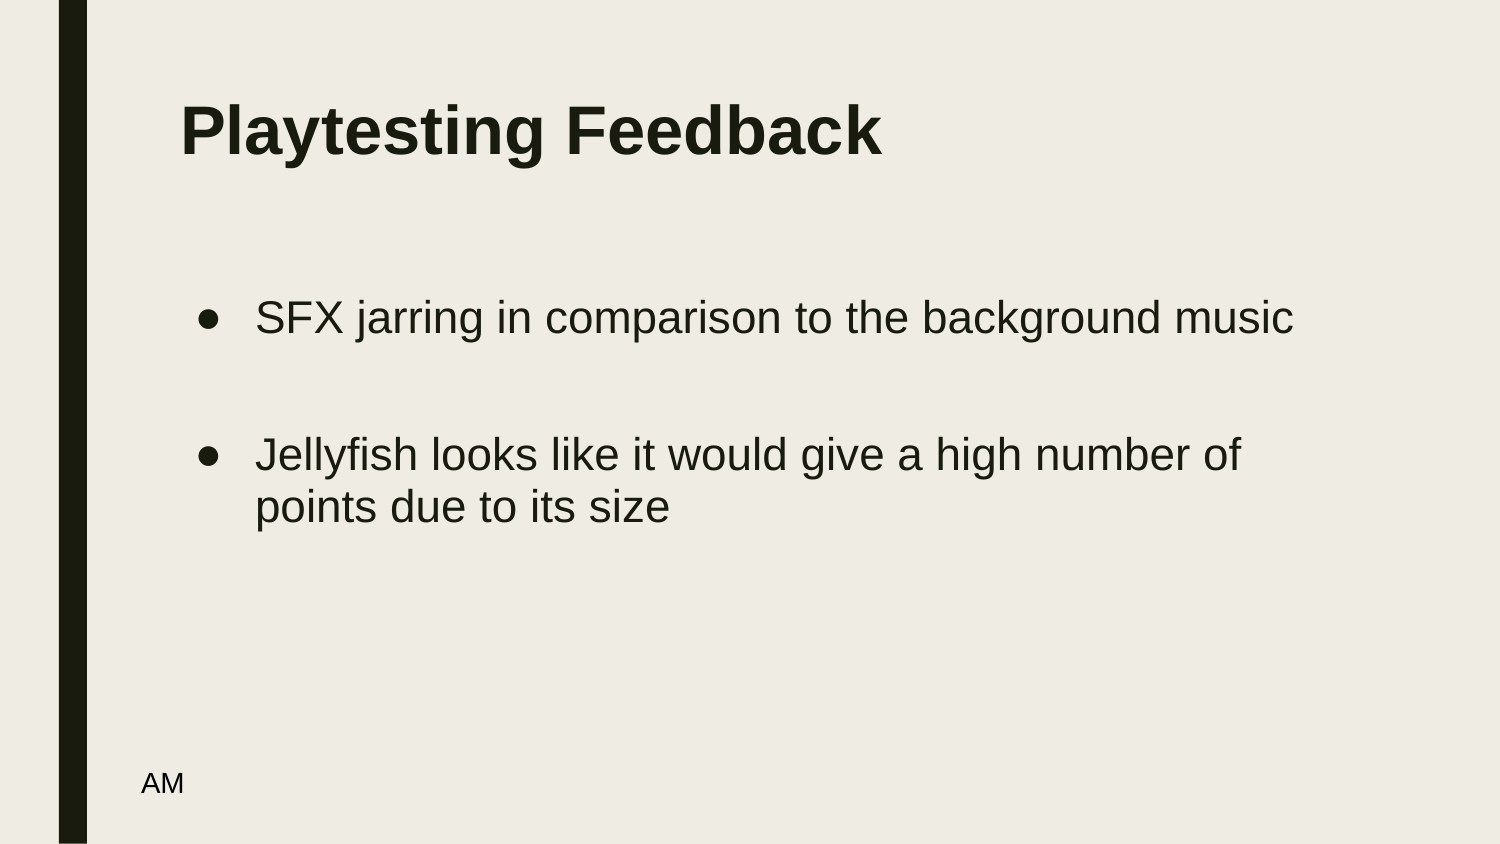

# Playtesting Feedback
SFX jarring in comparison to the background music

Jellyfish looks like it would give a high number of points due to its size

AM